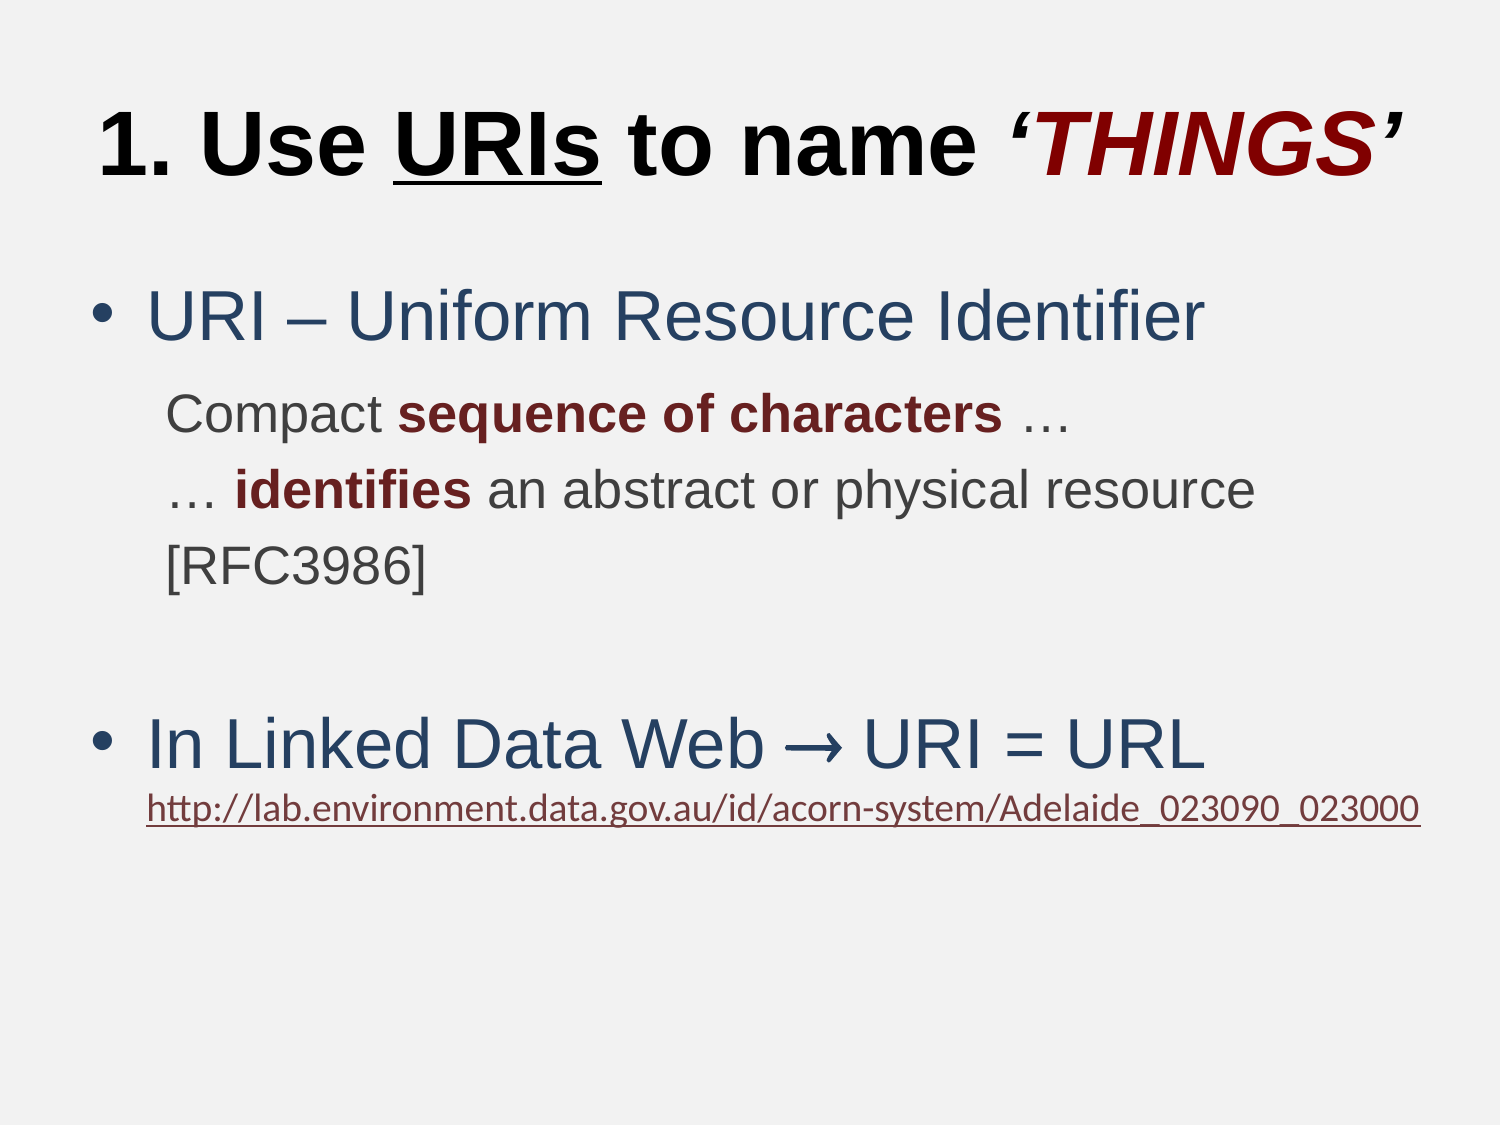

# 1. Use URIs to name ‘THINGS’
URI – Uniform Resource Identifier
Compact sequence of characters …
… identifies an abstract or physical resource
[RFC3986]

In Linked Data Web → URI = URL
http://lab.environment.data.gov.au/id/acorn-system/Adelaide_023090_023000